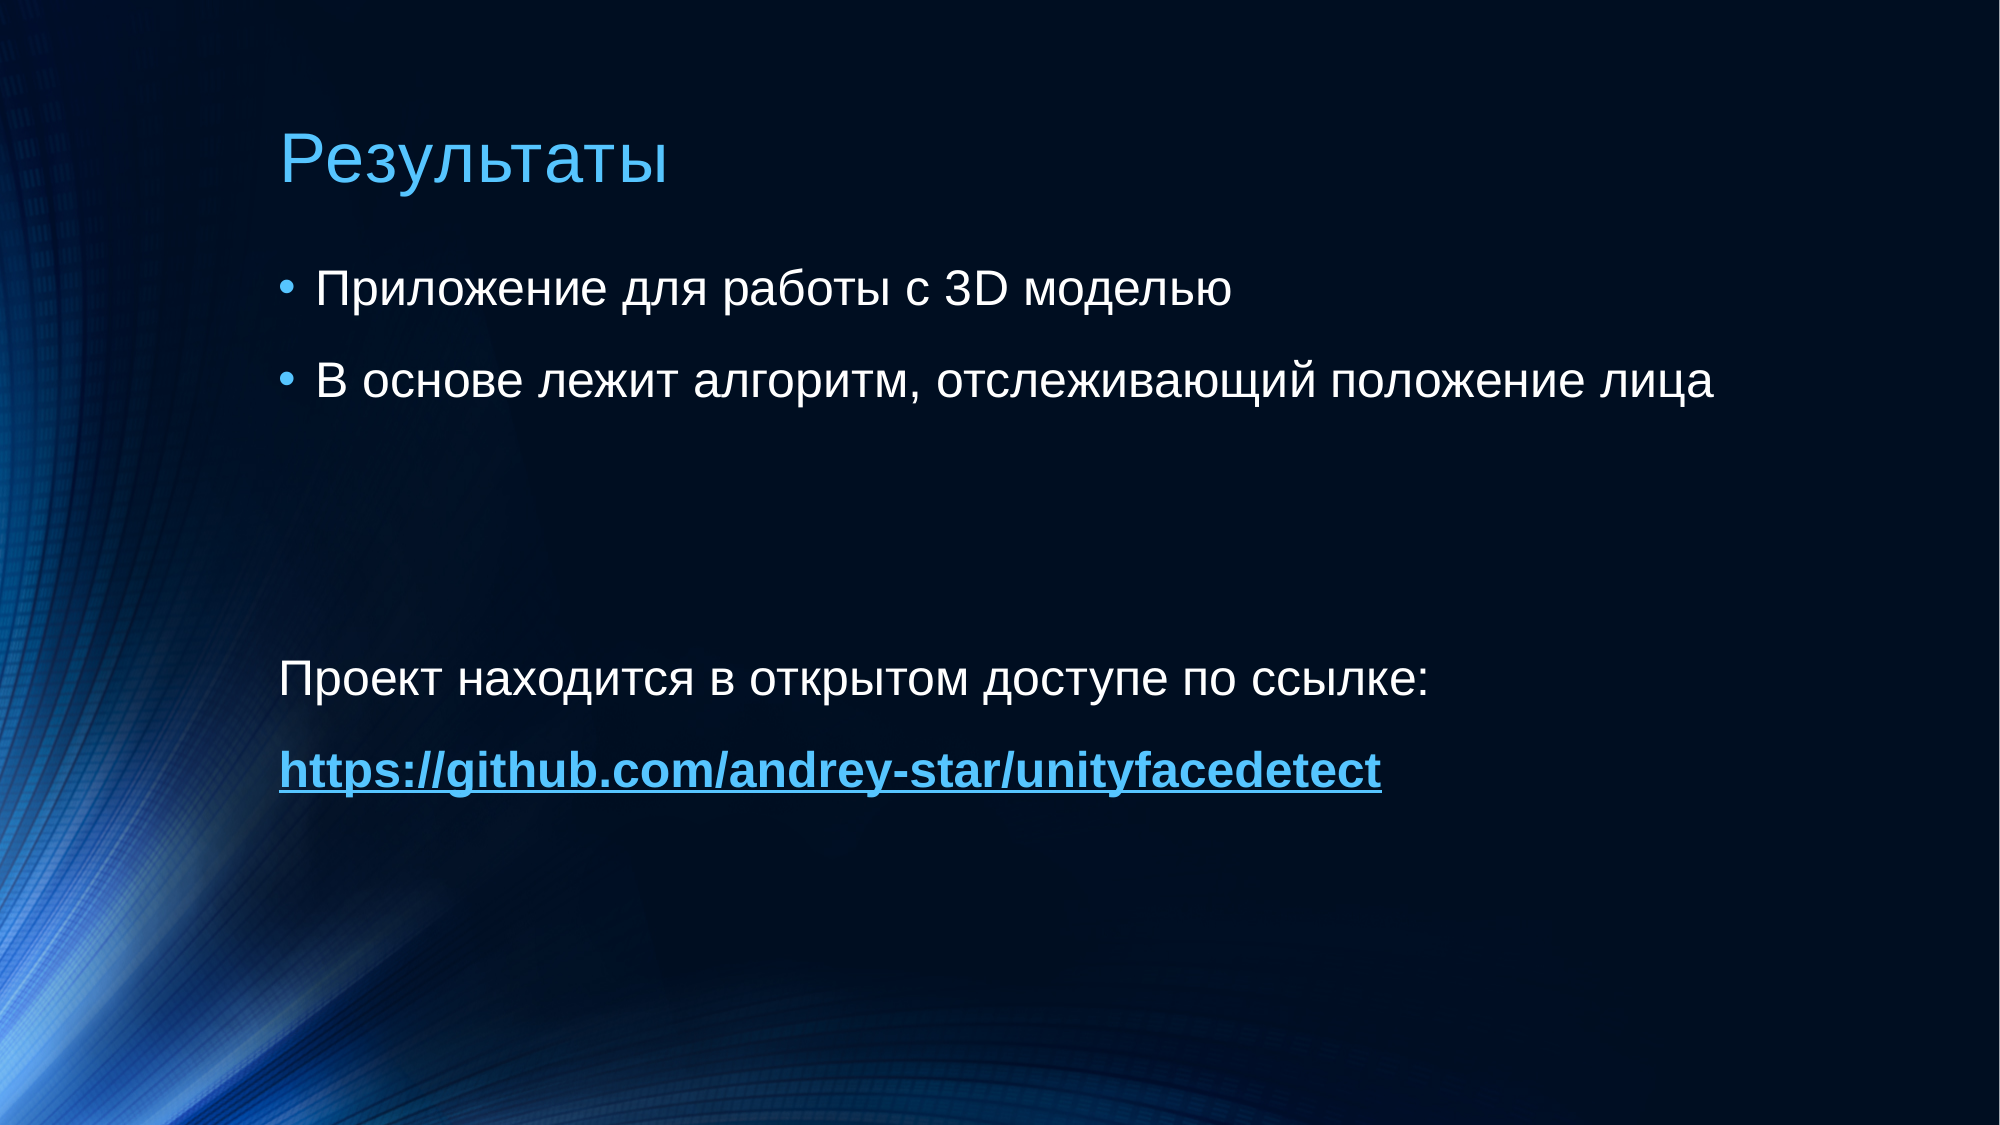

# Результаты
Приложение для работы с 3D моделью
В основе лежит алгоритм, отслеживающий положение лица

Проект находится в открытом доступе по ссылке:
https://github.com/andrey-star/unityfacedetect